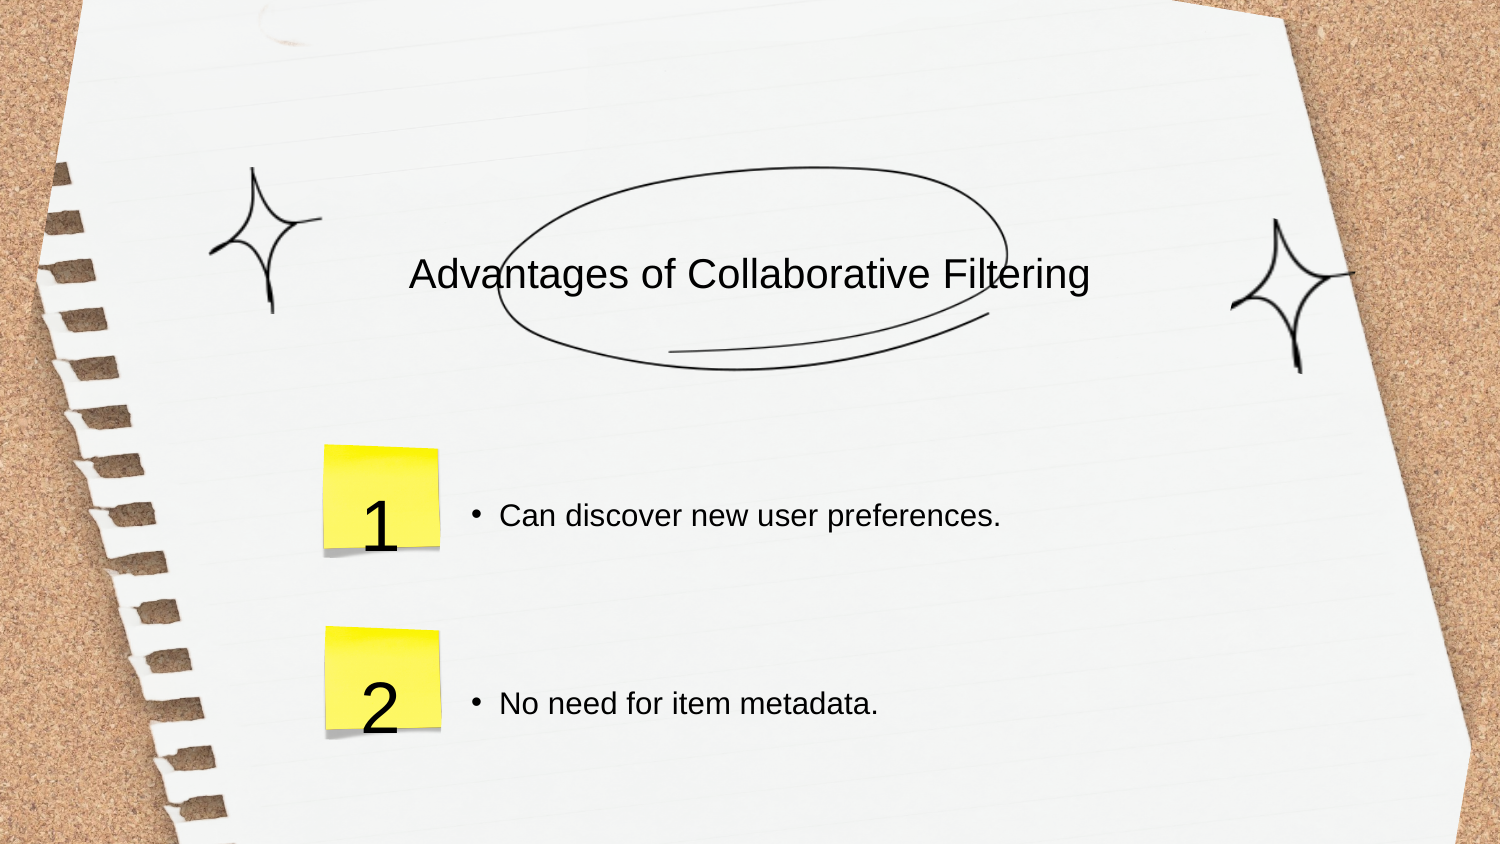

Advantages of Collaborative Filtering

1

Can discover new user preferences.
2

No need for item metadata.